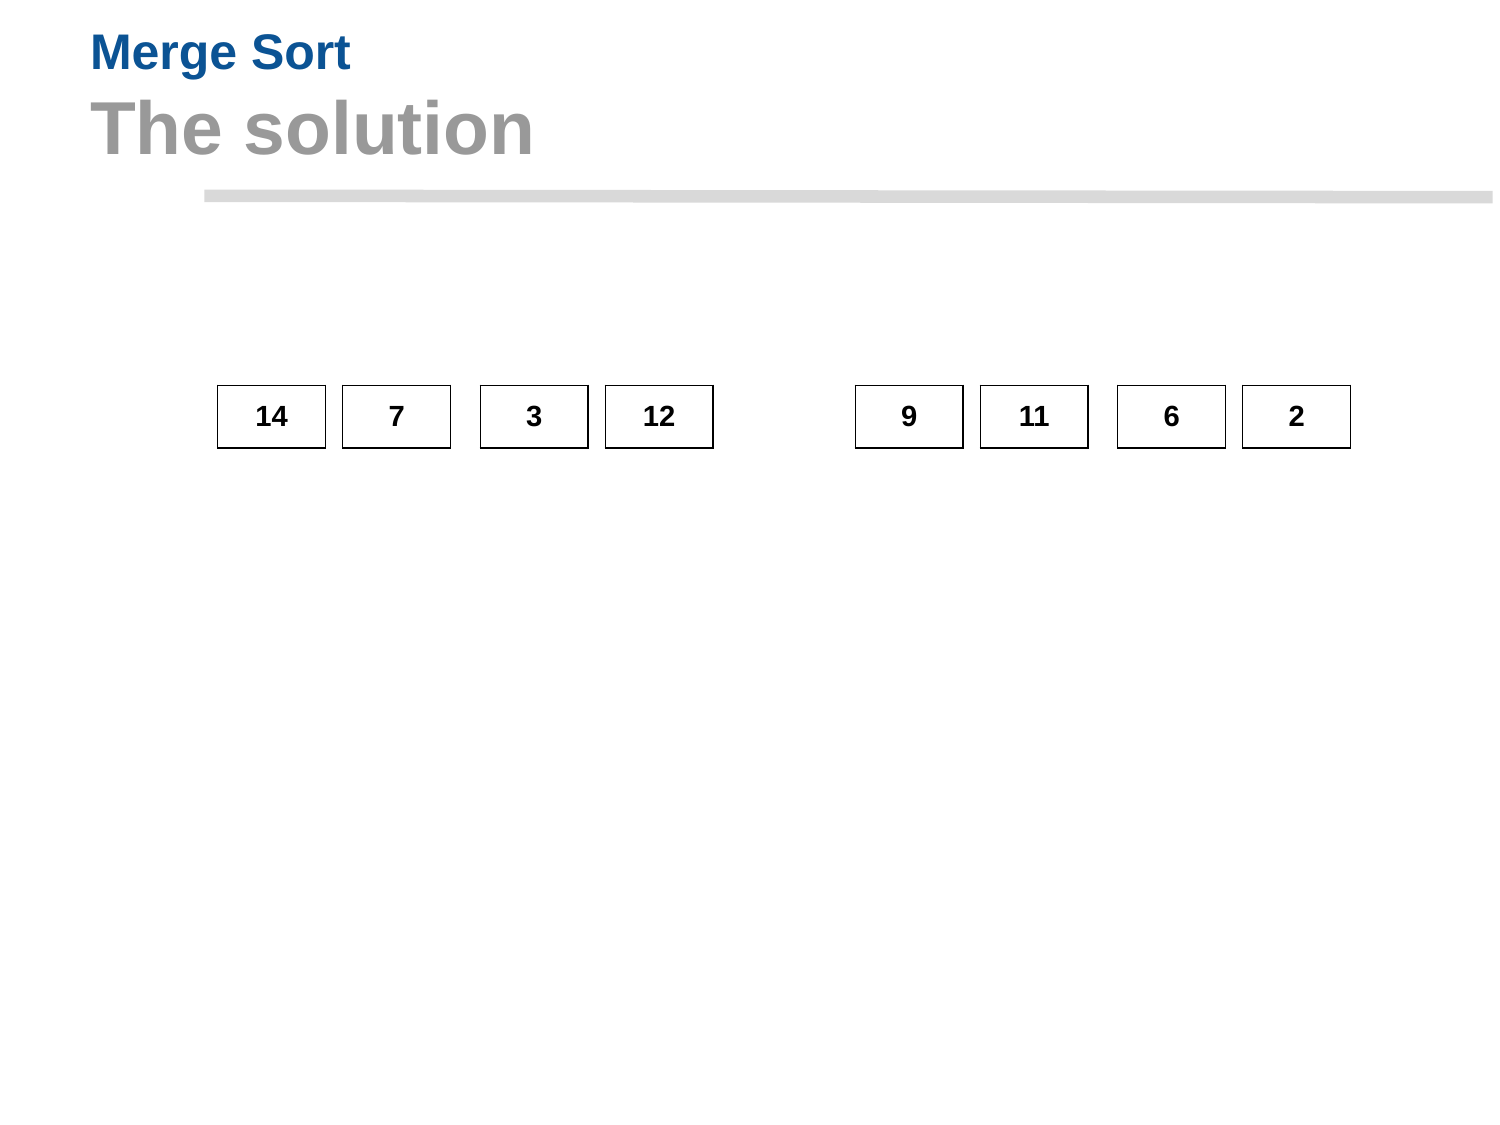

# Merge Sort
The solution
| 14 |
| --- |
| 7 |
| --- |
| 3 |
| --- |
| 12 |
| --- |
| 9 |
| --- |
| 11 |
| --- |
| 6 |
| --- |
| 2 |
| --- |